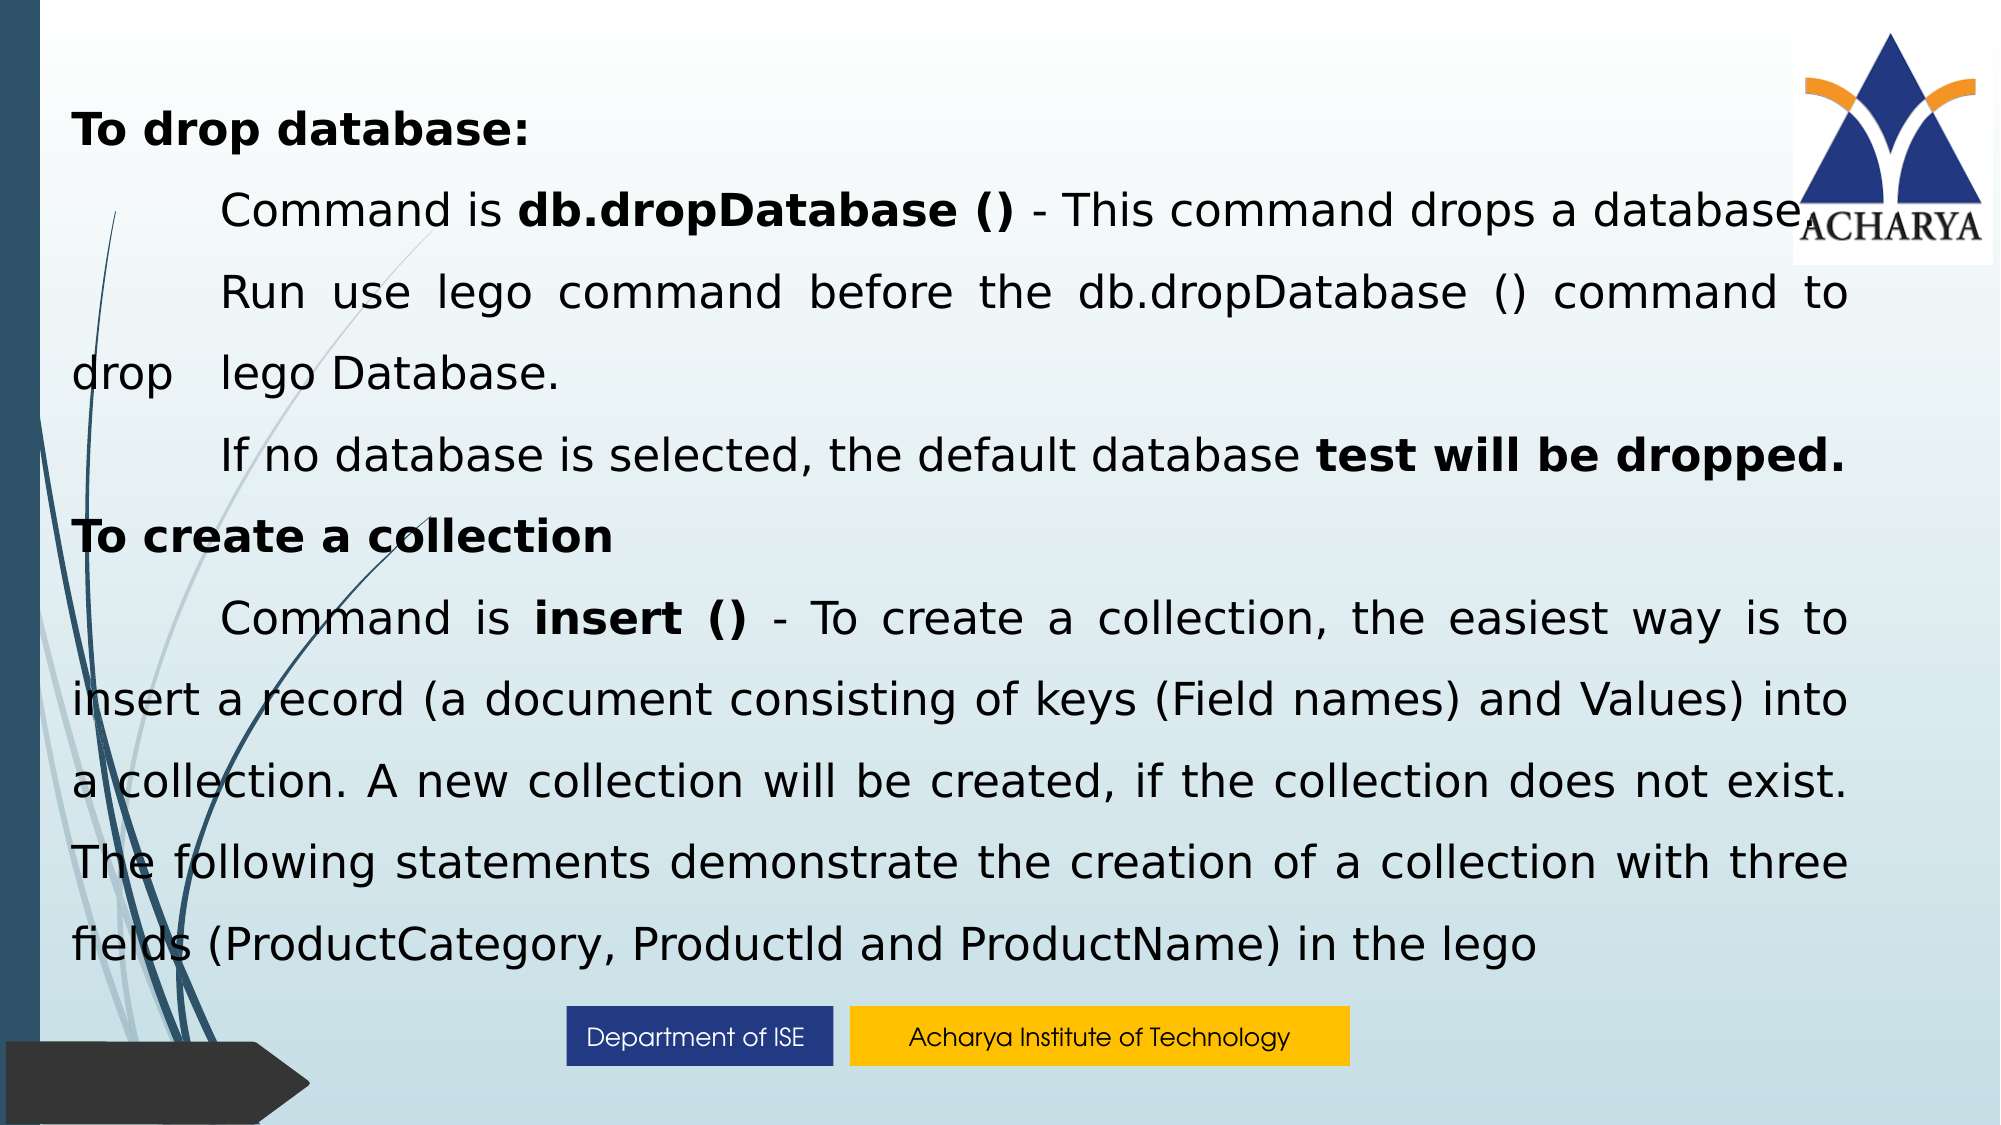

To drop database:
	Command is db.dropDatabase () - This command drops a database.
	Run use lego command before the db.dropDatabase () command to drop 	lego Database.
	If no database is selected, the default database test will be dropped.
To create a collection
	Command is insert () - To create a collection, the easiest way is to insert a record (a document consisting of keys (Field names) and Values) into a collection. A new collection will be created, if the collection does not exist. The following statements demonstrate the creation of a collection with three fields (ProductCategory, Productld and ProductName) in the lego